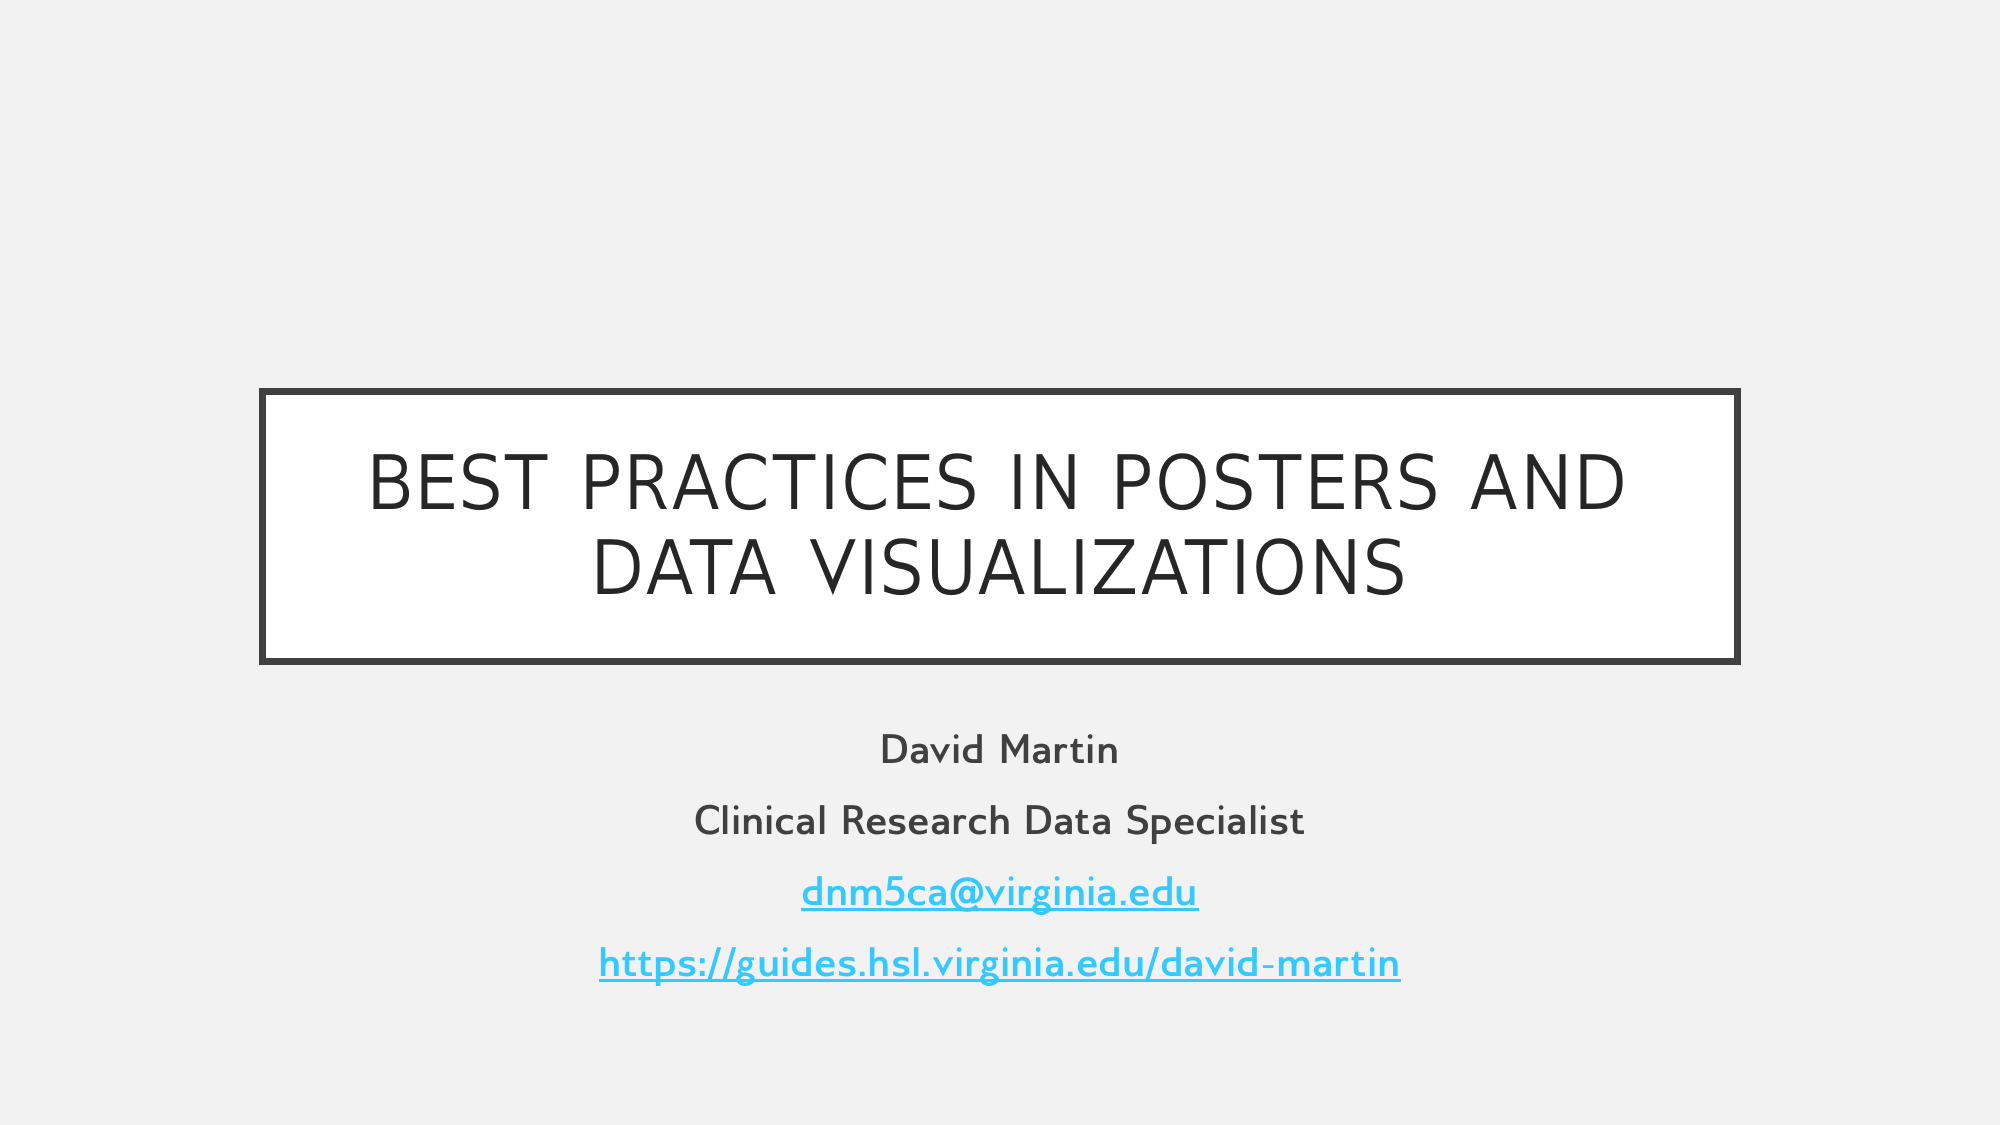

# Best Practices in Posters and data visualizations
David Martin
Clinical Research Data Specialist
dnm5ca@virginia.edu
https://guides.hsl.virginia.edu/david-martin